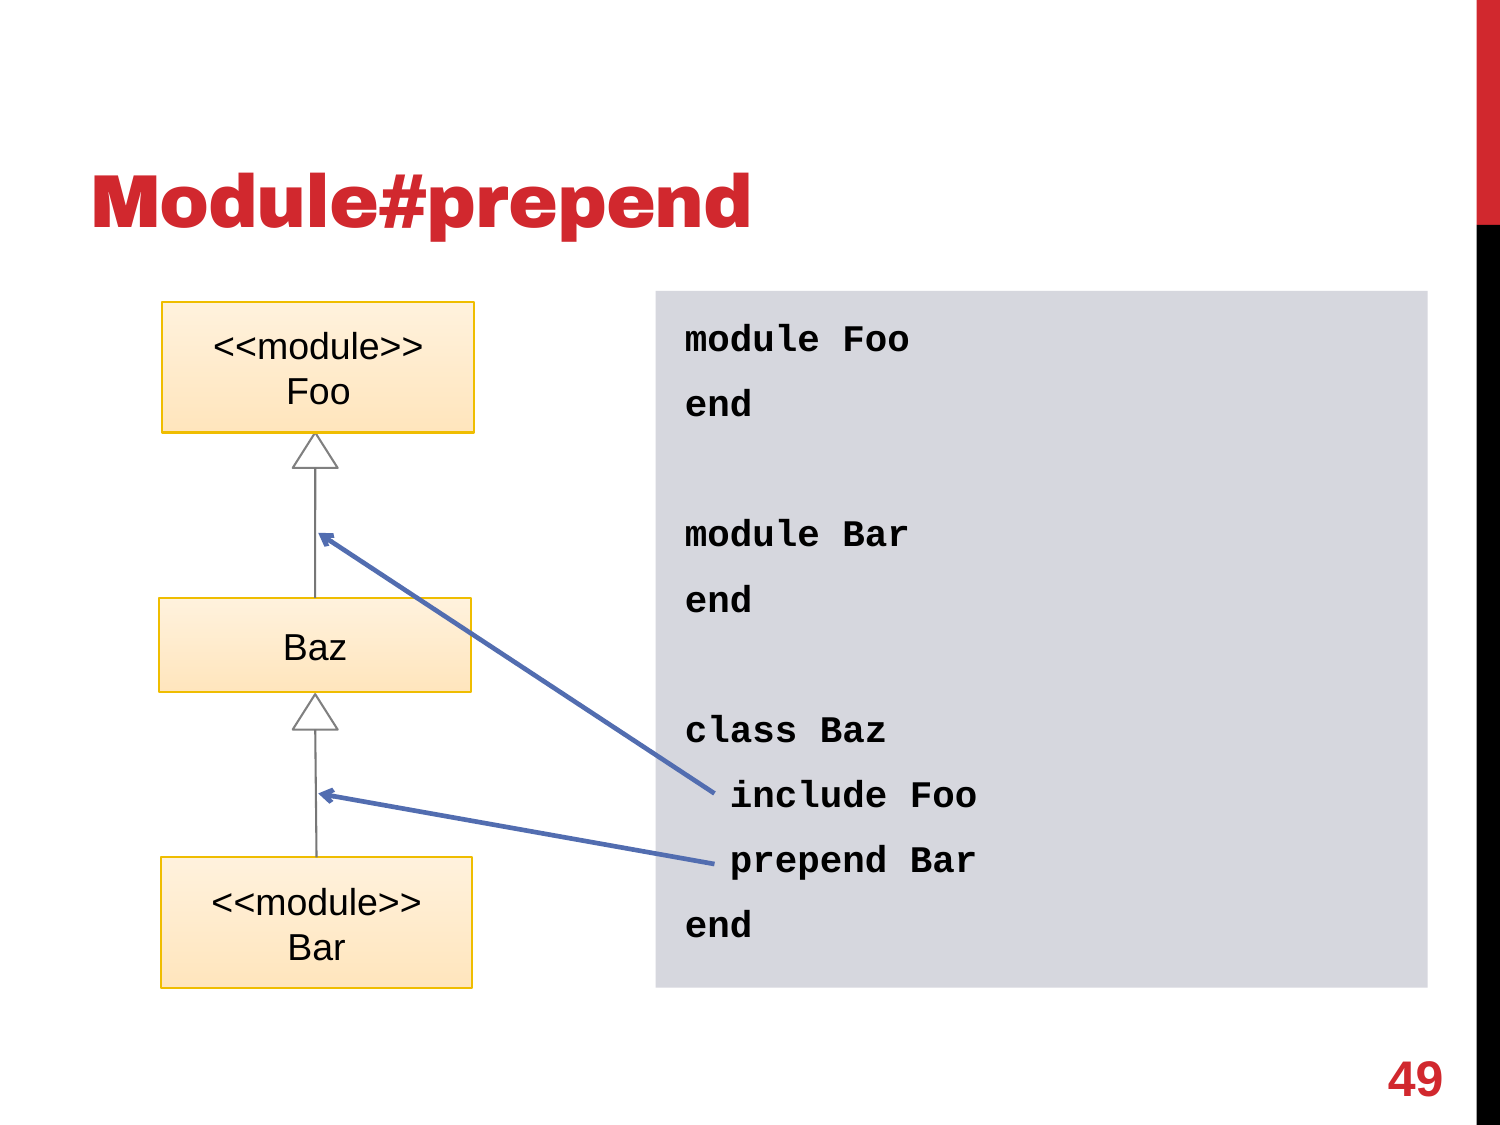

# Module#prepend
module Foo
end

module Bar
end

class Baz
  include Foo
  prepend Bar
end
<<module>>
Foo

Baz

<<module>>
Bar
49